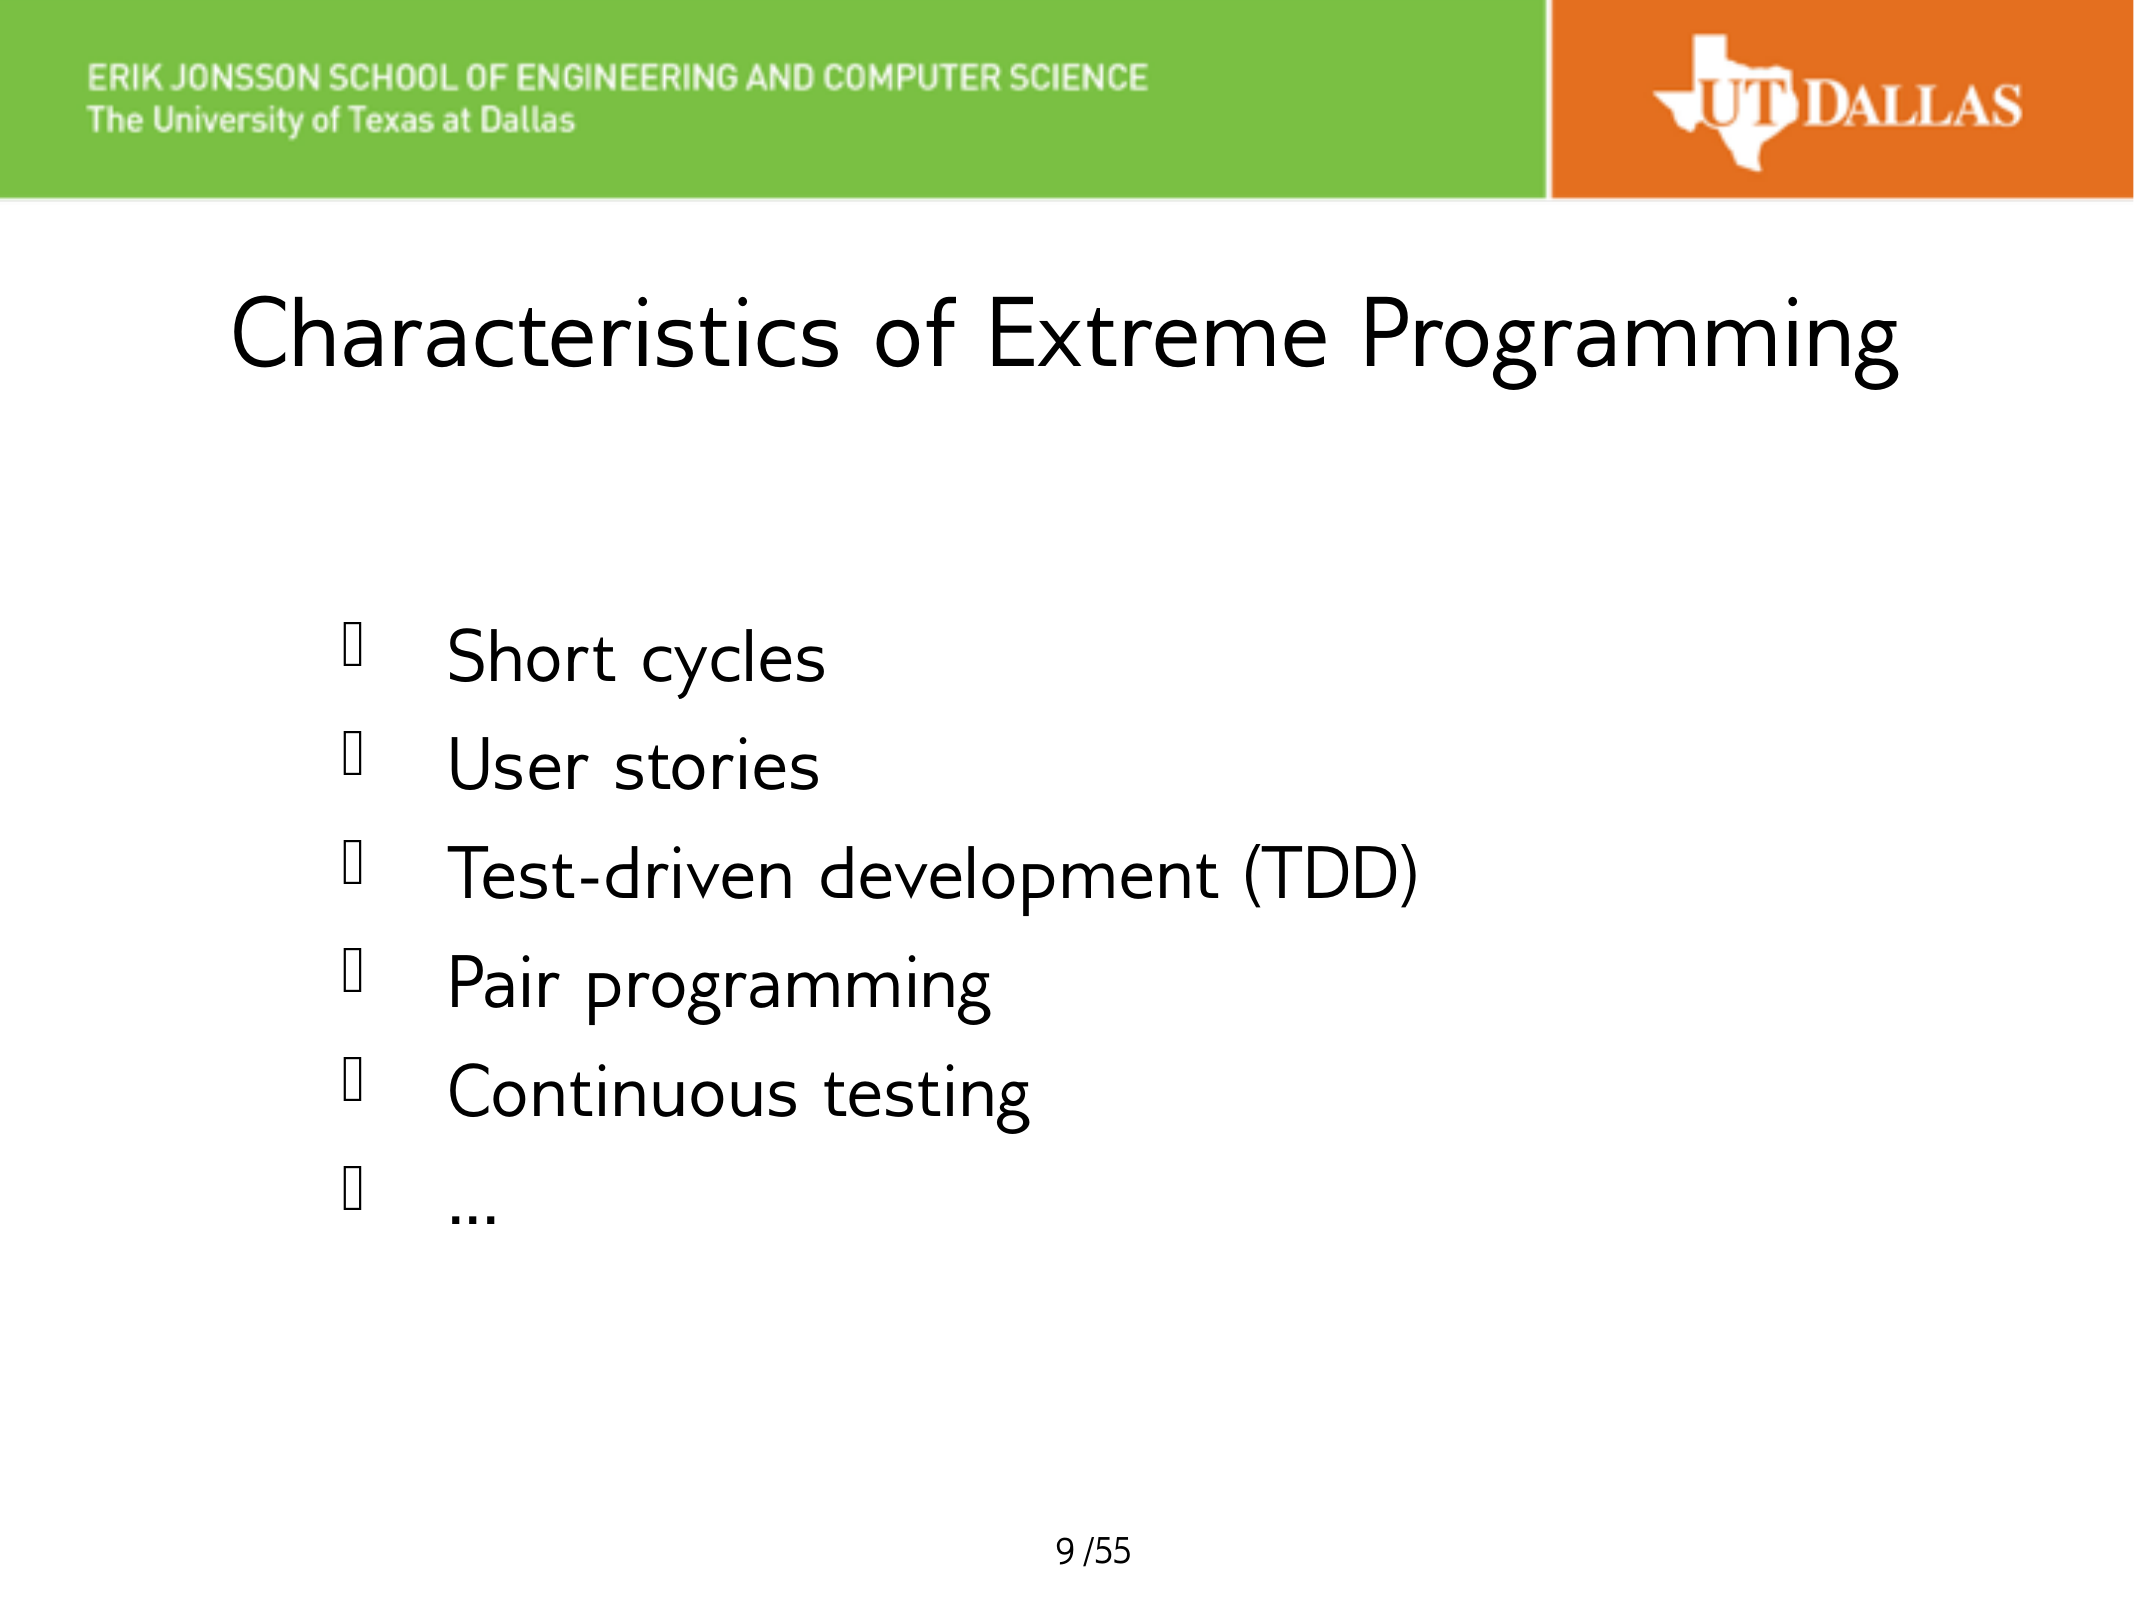

# Characteristics of Extreme Programming
Short cycles
User stories
Test-driven development (TDD)
Pair programming
Continuous testing
...
9